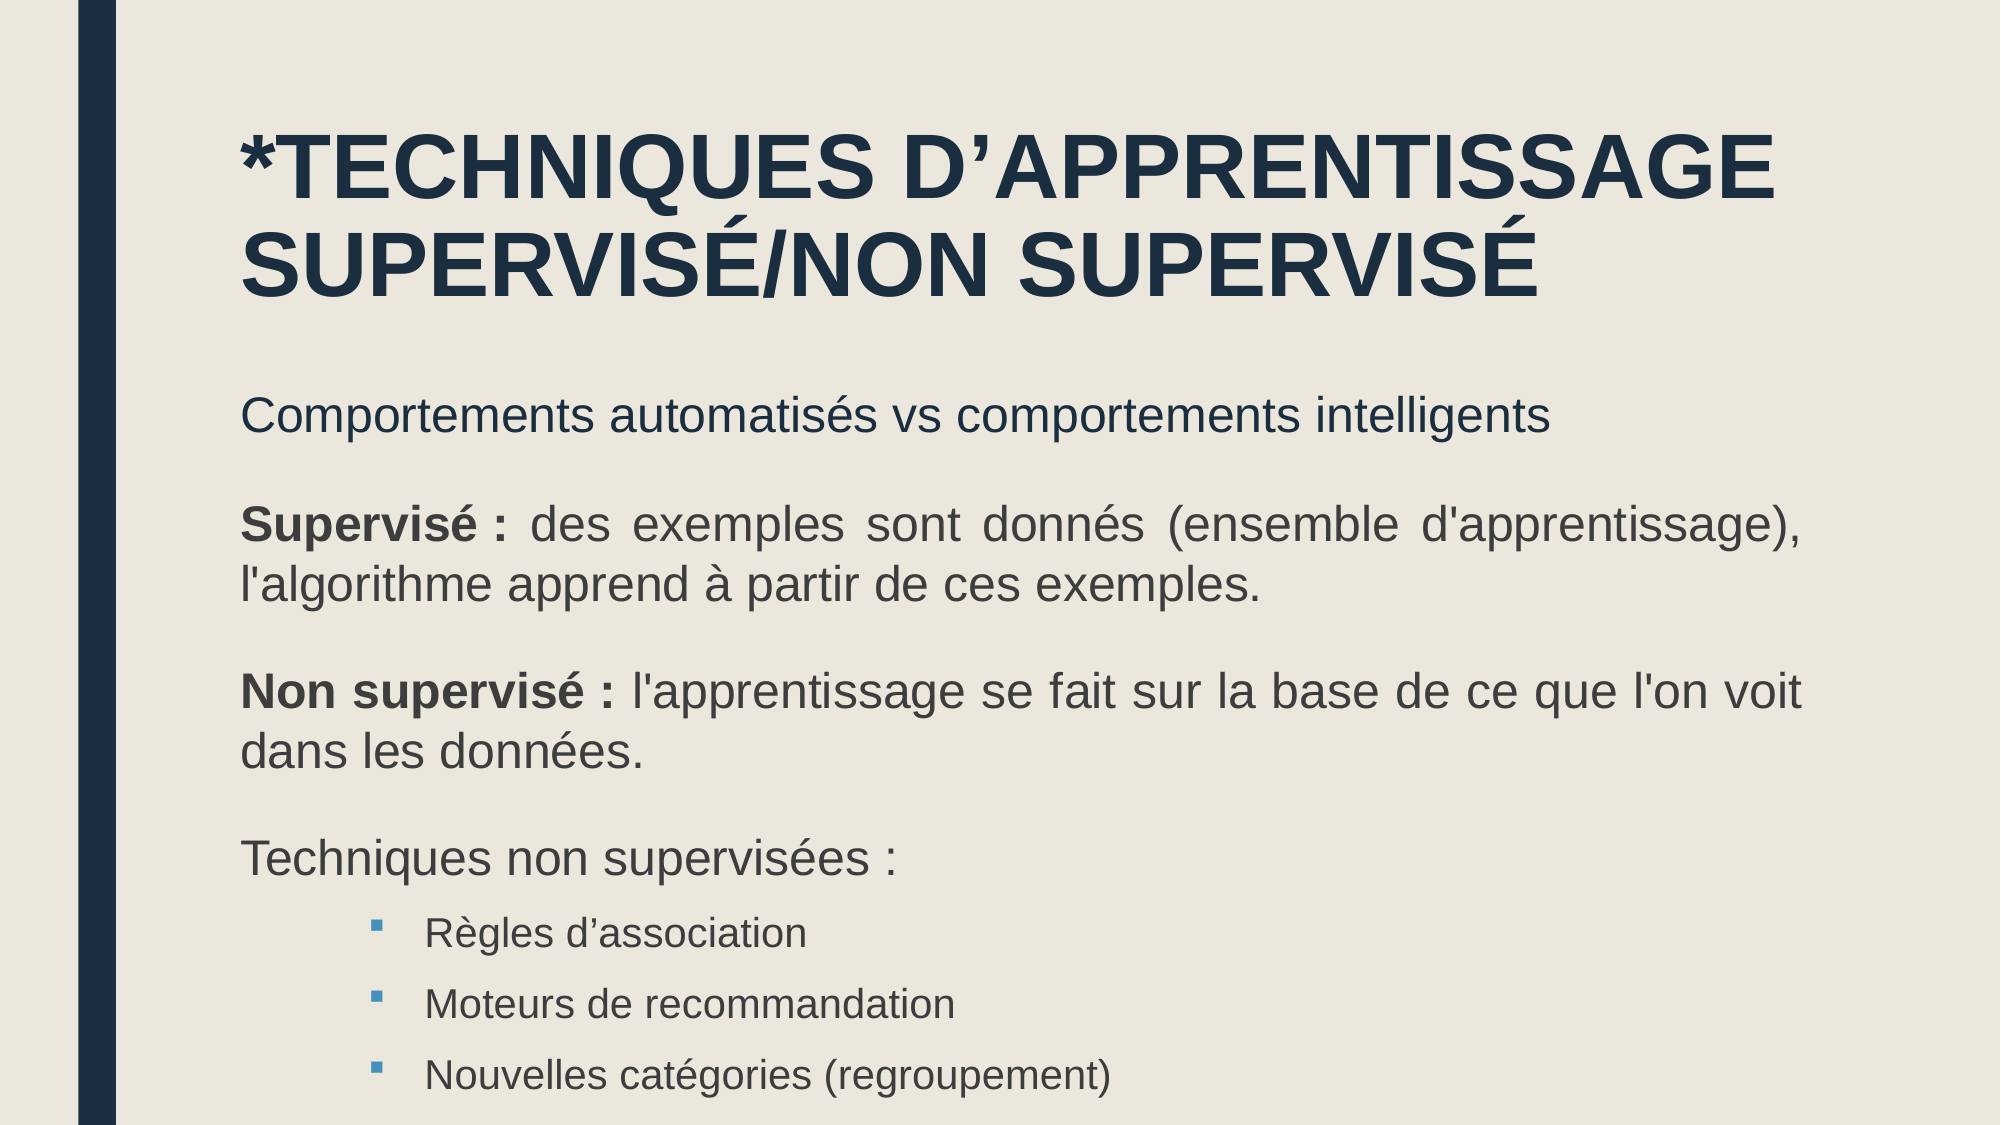

# *TECHNIQUES D’APPRENTISSAGE SUPERVISÉ/NON SUPERVISÉ
Comportements automatisés vs comportements intelligents

Supervisé : des exemples sont donnés (ensemble d'apprentissage), l'algorithme apprend à partir de ces exemples.

Non supervisé : l'apprentissage se fait sur la base de ce que l'on voit dans les données.

Techniques non supervisées :
Règles d’association
Moteurs de recommandation
Nouvelles catégories (regroupement)